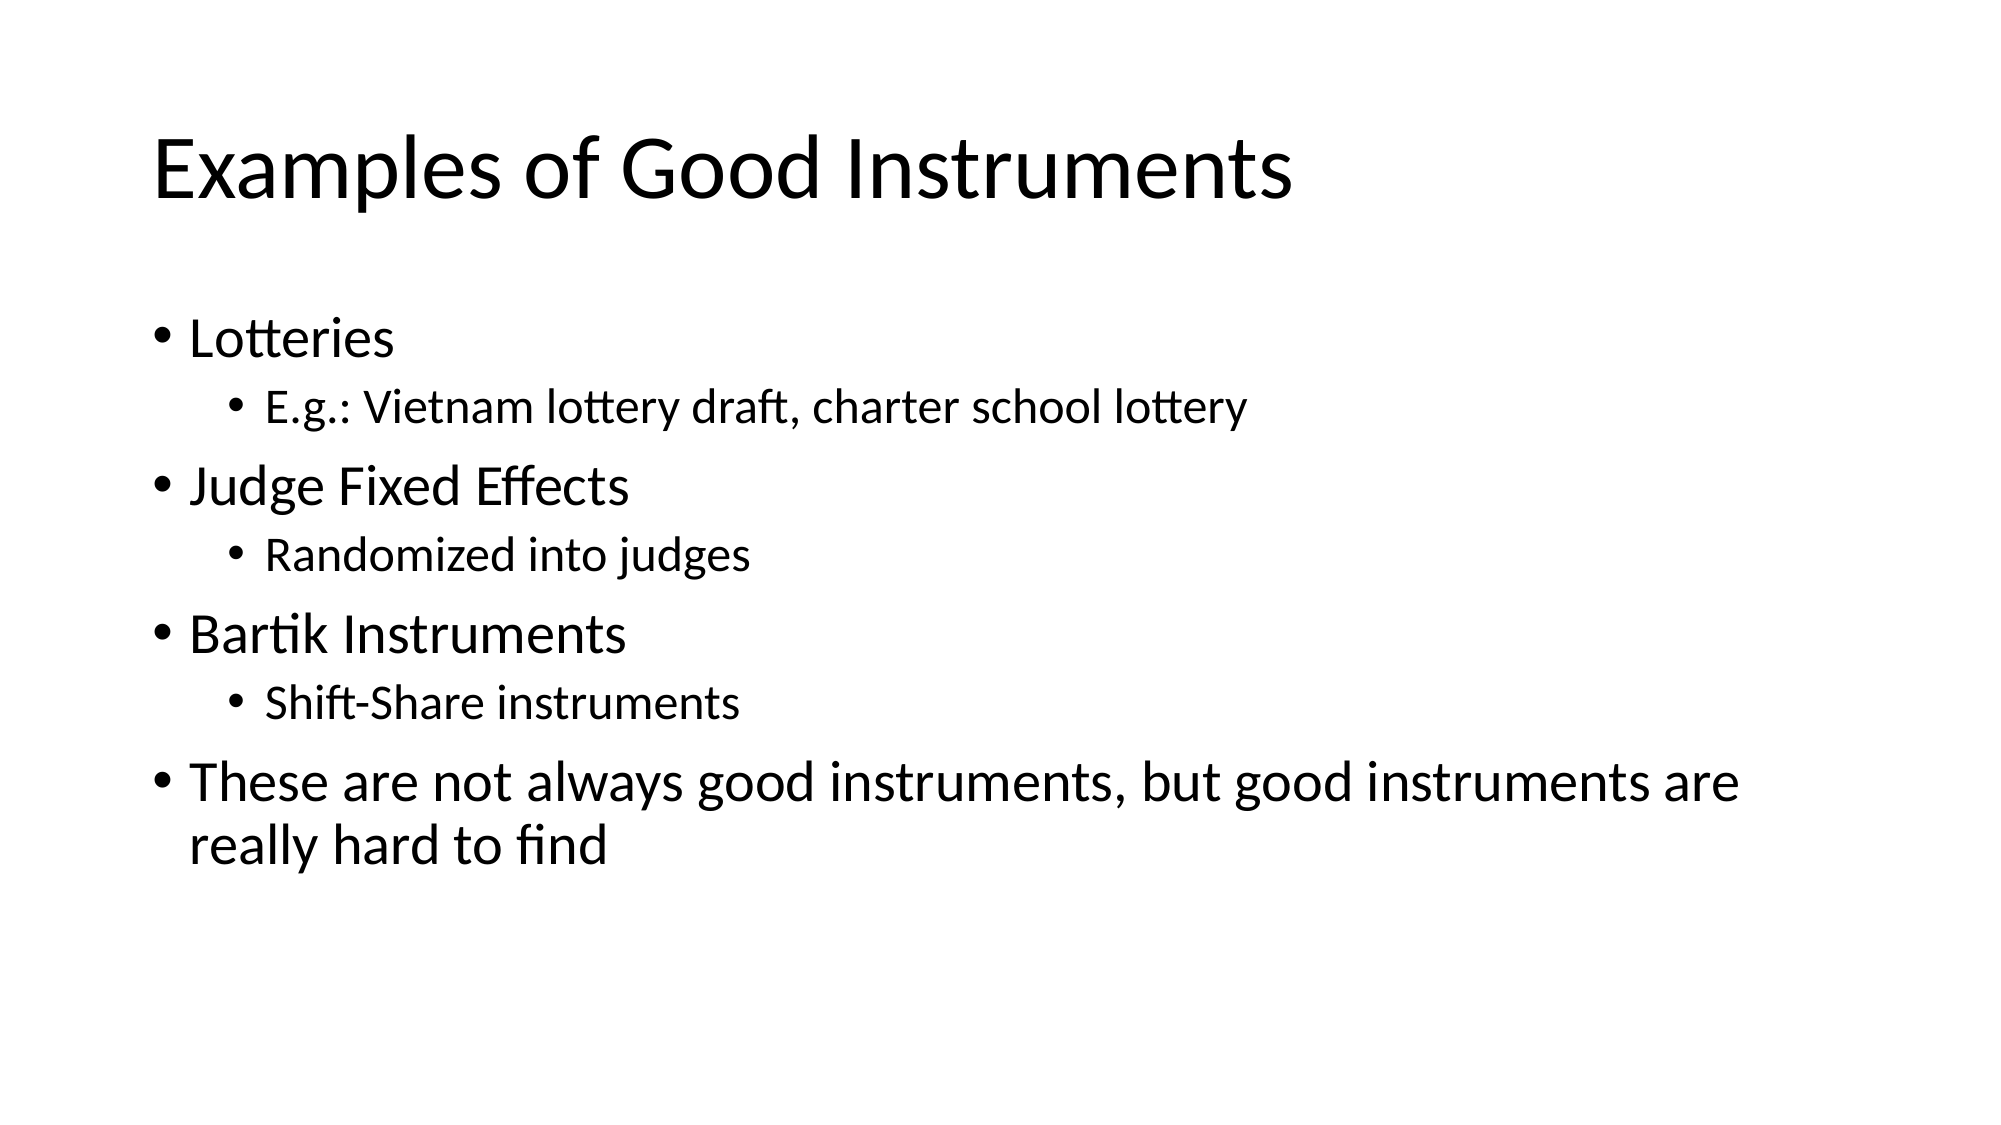

# Examples of Good Instruments
Lotteries
E.g.: Vietnam lottery draft, charter school lottery
Judge Fixed Effects
Randomized into judges
Bartik Instruments
Shift-Share instruments
These are not always good instruments, but good instruments are really hard to find